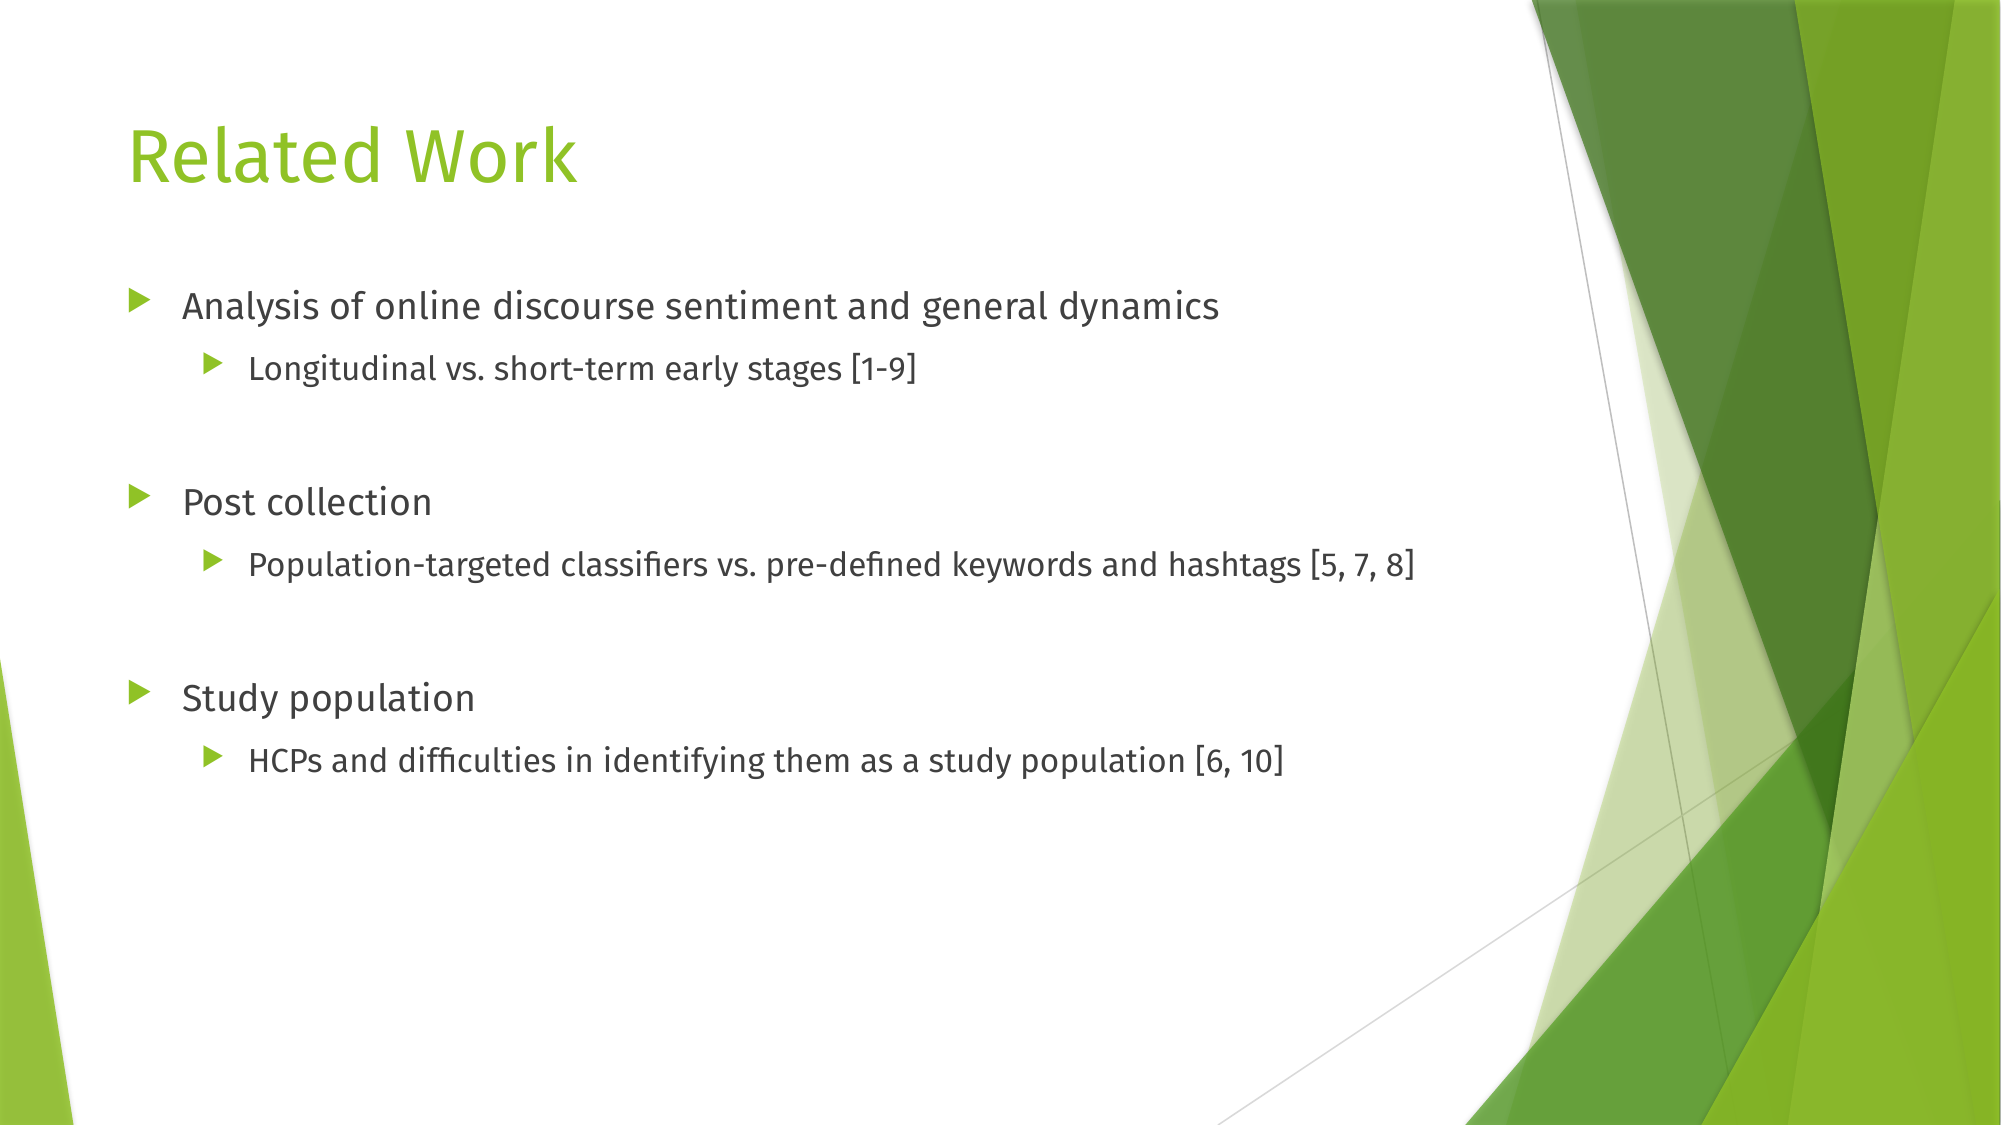

# Related Work

Analysis of online discourse sentiment and general dynamics
Longitudinal vs. short-term early stages [1-9]

Post collection
Population-targeted classifiers vs. pre-defined keywords and hashtags [5, 7, 8]

Study population
HCPs and difficulties in identifying them as a study population [6, 10]